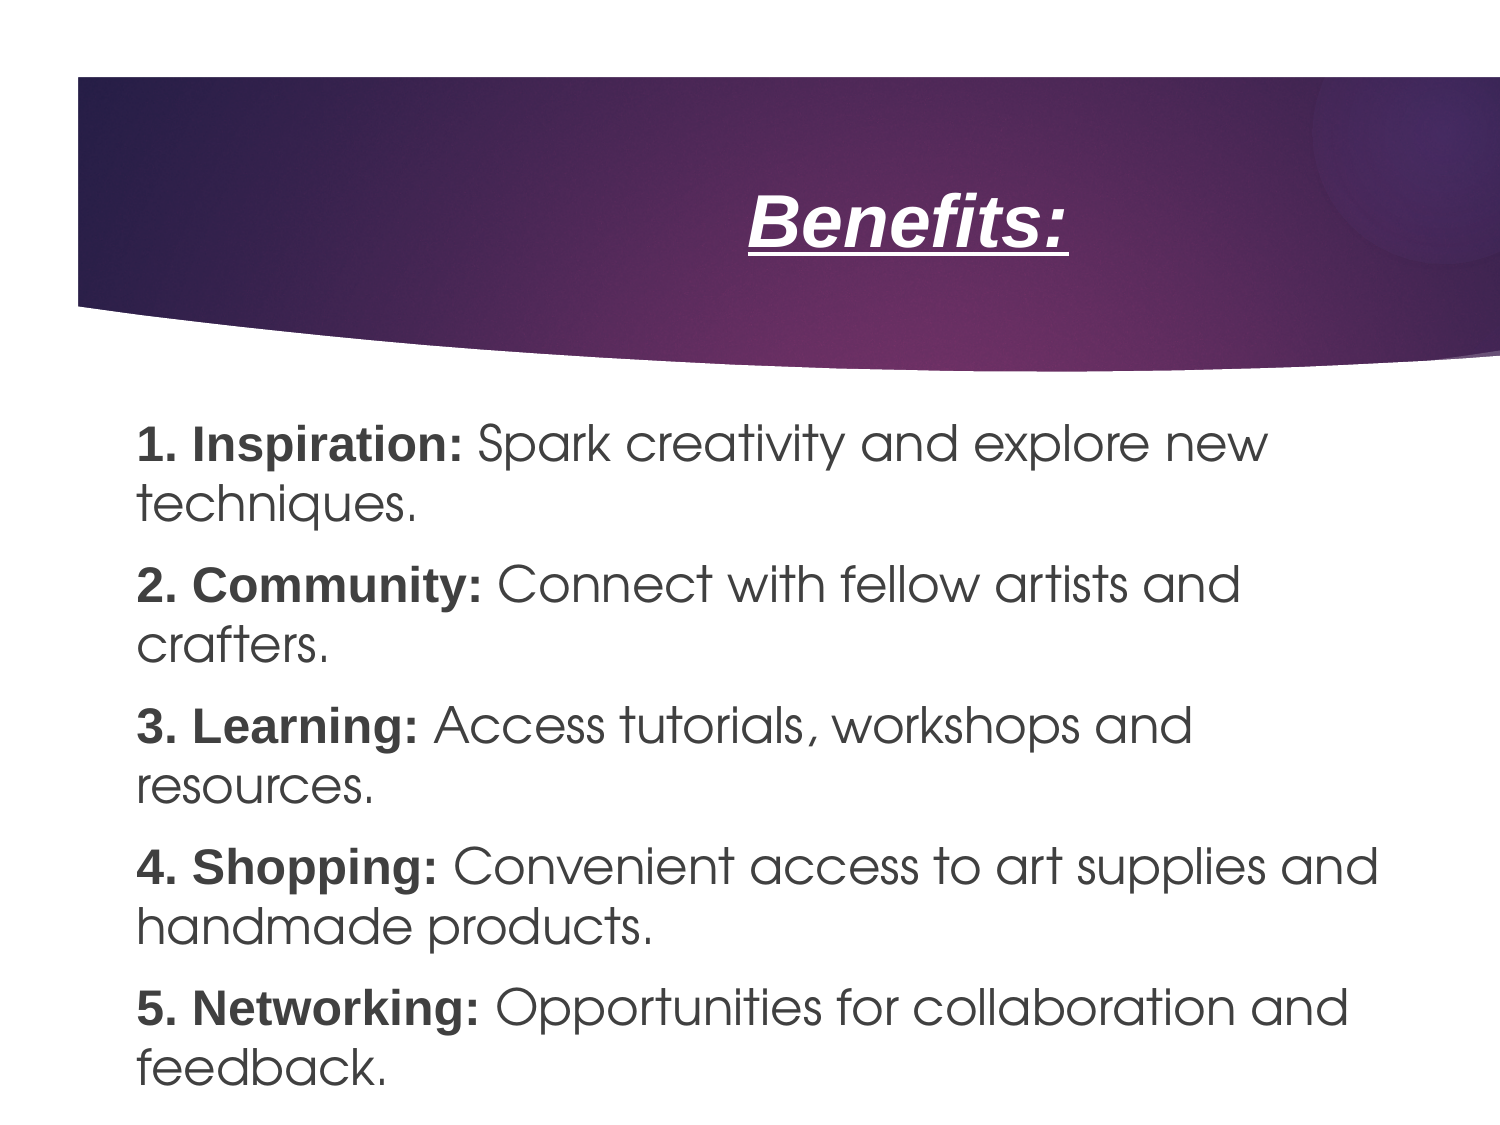

# Benefits:
1. Inspiration: Spark creativity and explore new techniques.
2. Community: Connect with fellow artists and crafters.
3. Learning: Access tutorials, workshops and resources.
4. Shopping: Convenient access to art supplies and handmade products.
5. Networking: Opportunities for collaboration and feedback.